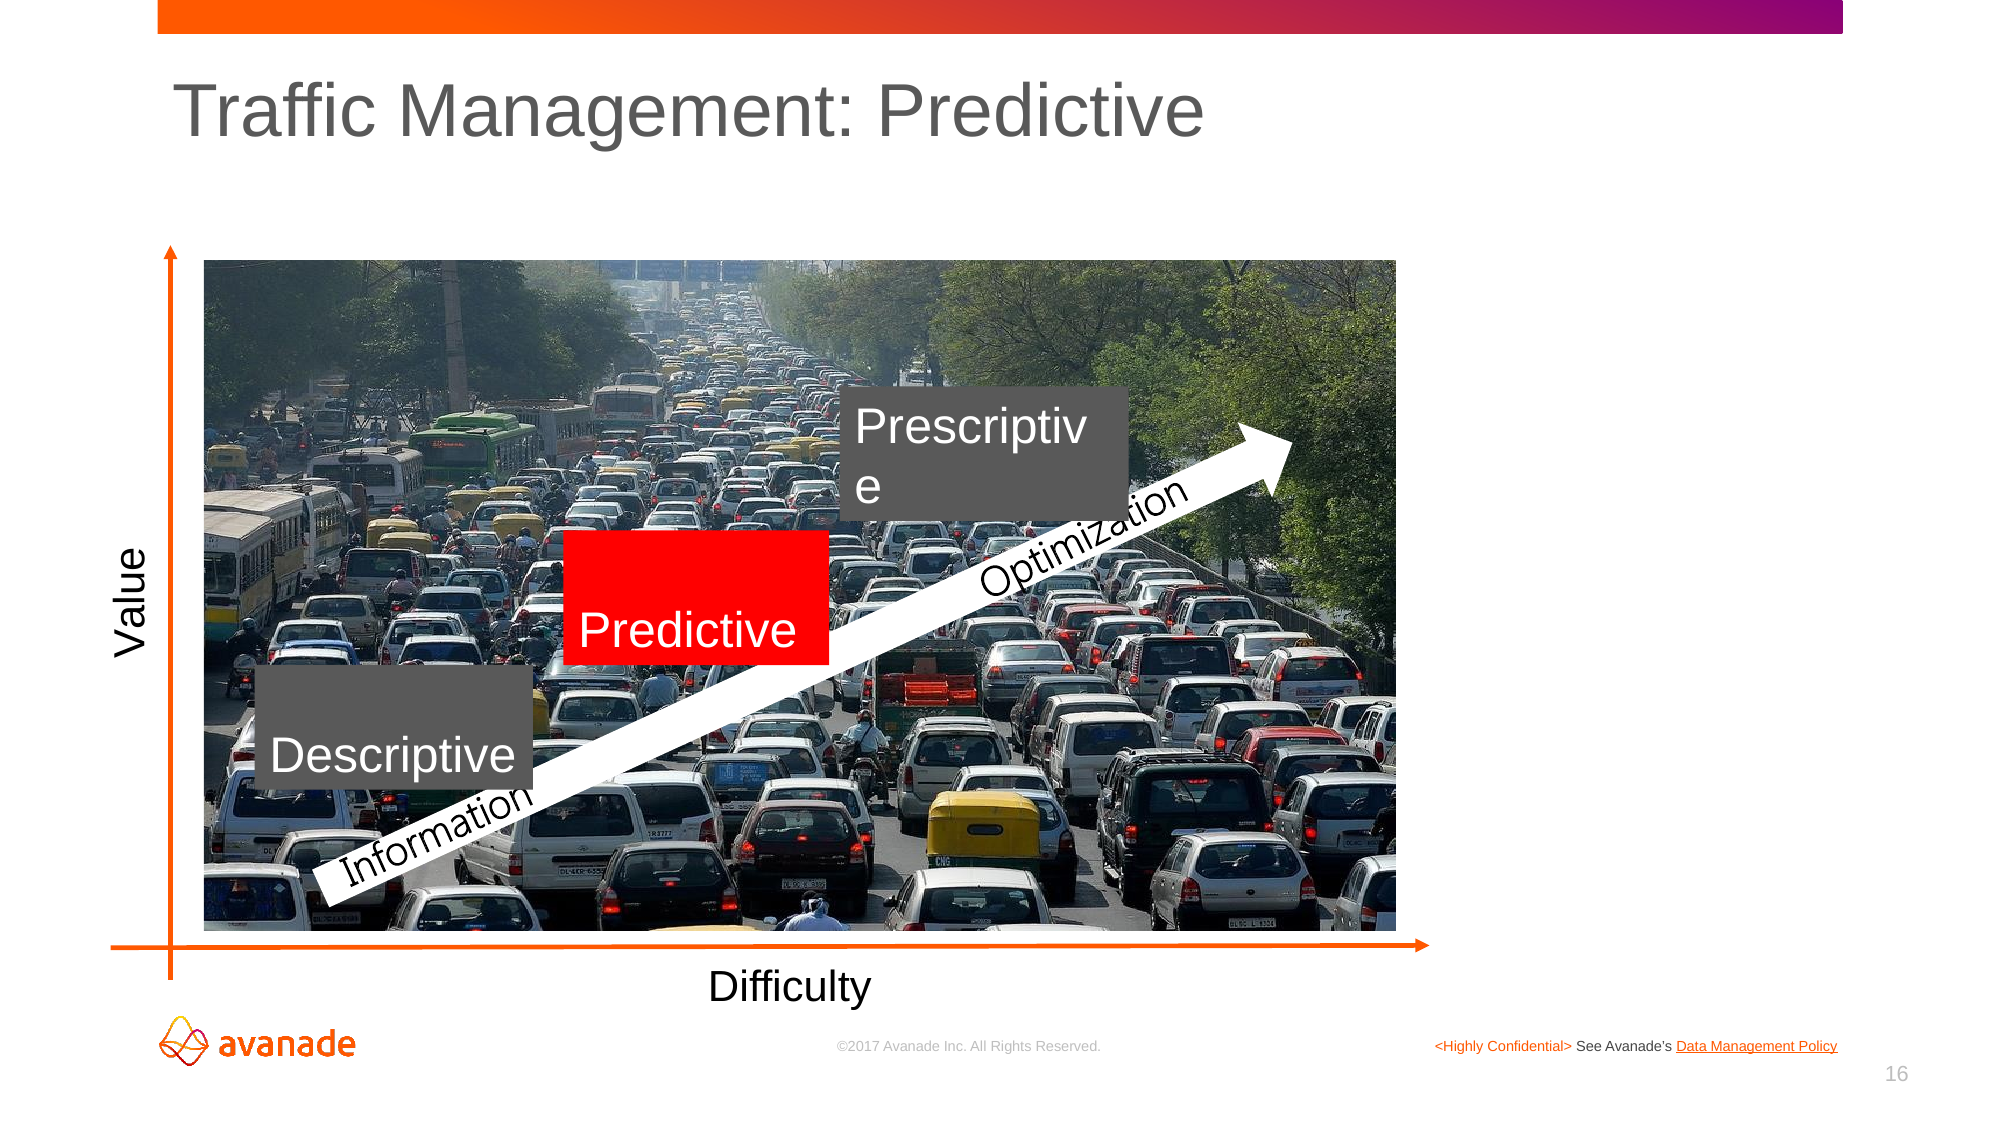

# Traffic Management: Predictive

Prescriptive

  Predictive
Value
 Descriptive

Difficulty
16